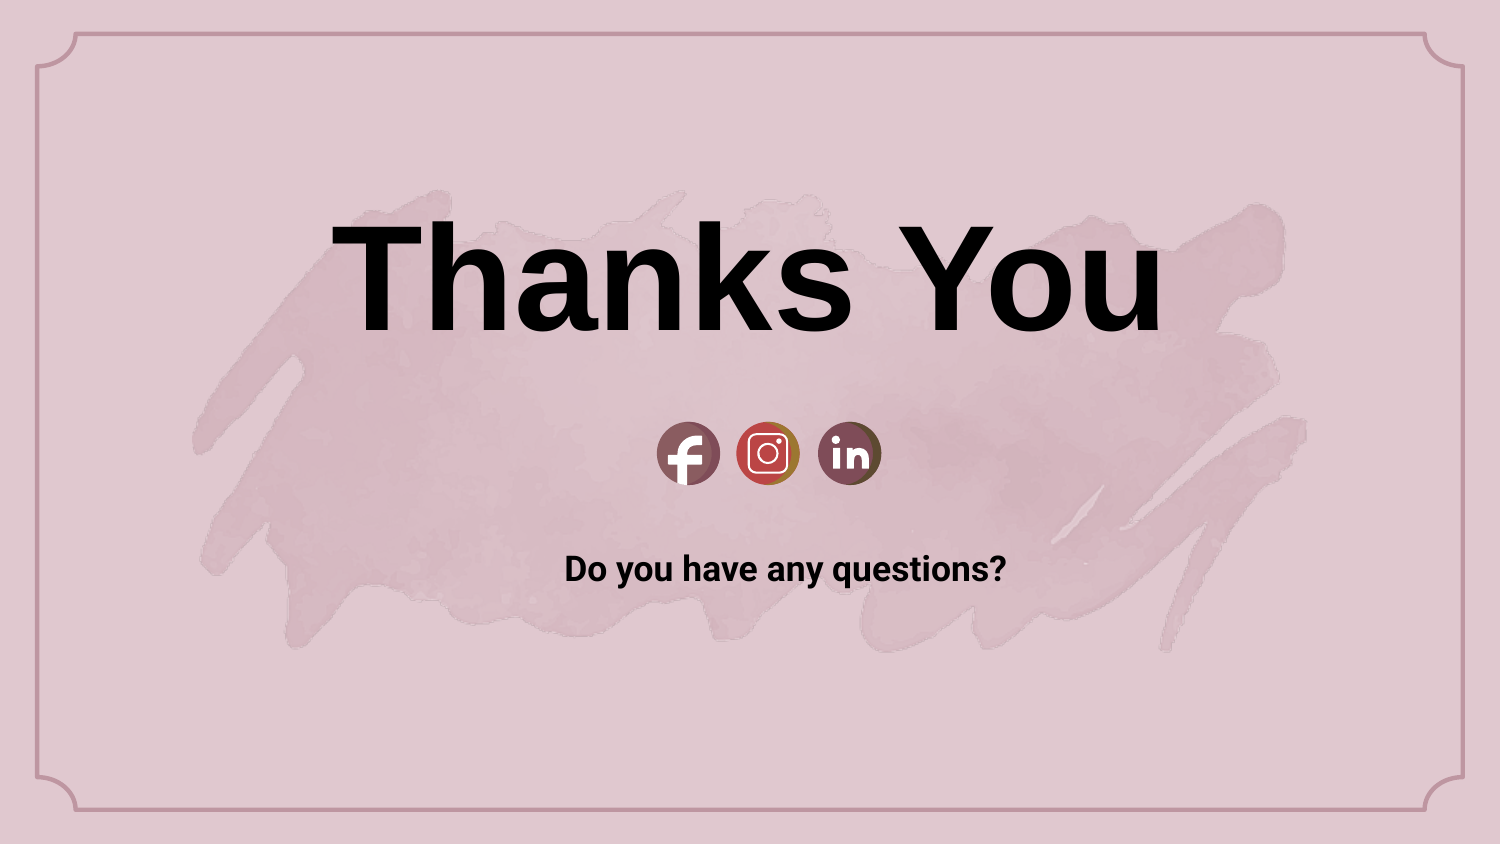

Thanks You

Do you have any questions?